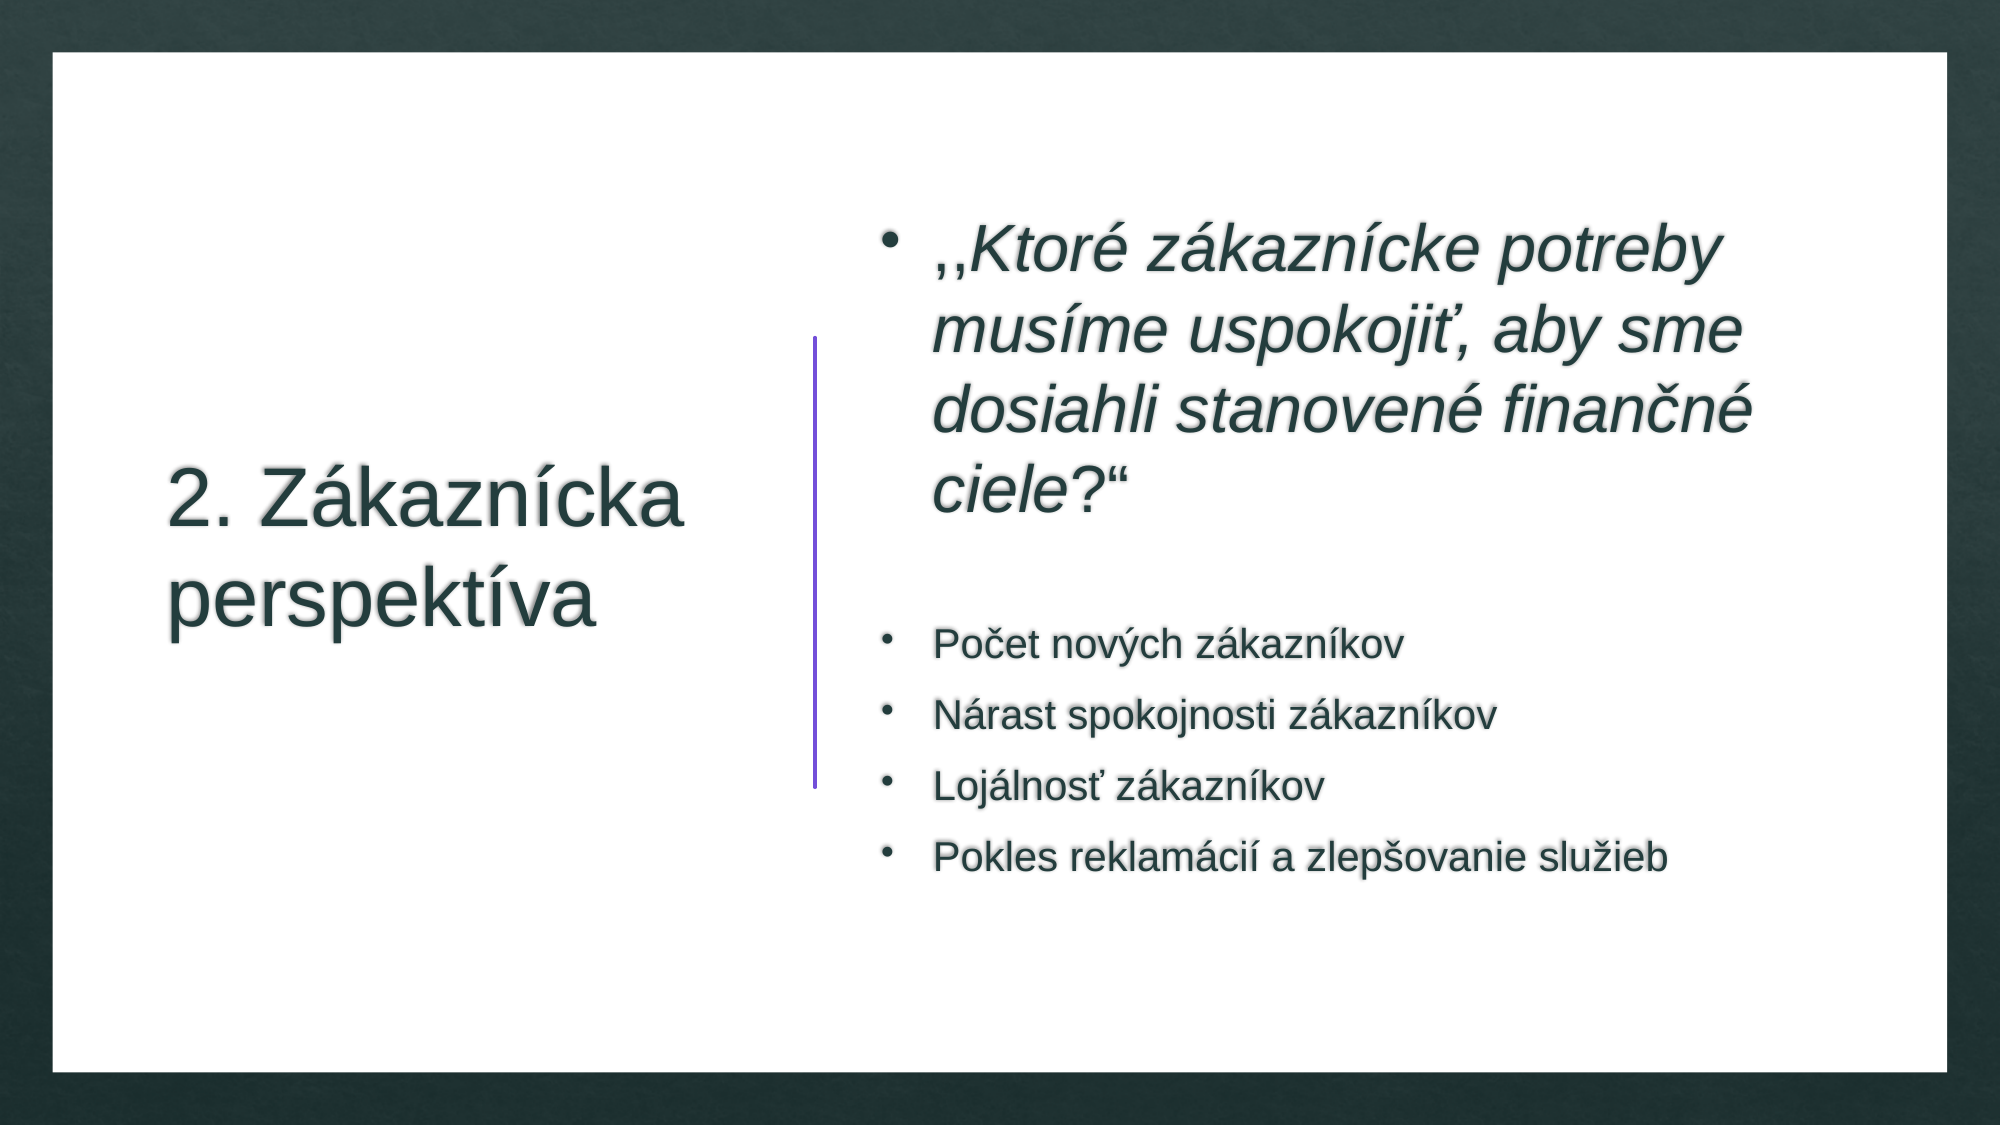

# 2. Zákaznícka perspektíva
,,Ktoré zákaznícke potreby musíme uspokojiť, aby sme dosiahli stanovené finančné ciele?“

Počet nových zákazníkov
Nárast spokojnosti zákazníkov
Lojálnosť zákazníkov
Pokles reklamácií a zlepšovanie služieb